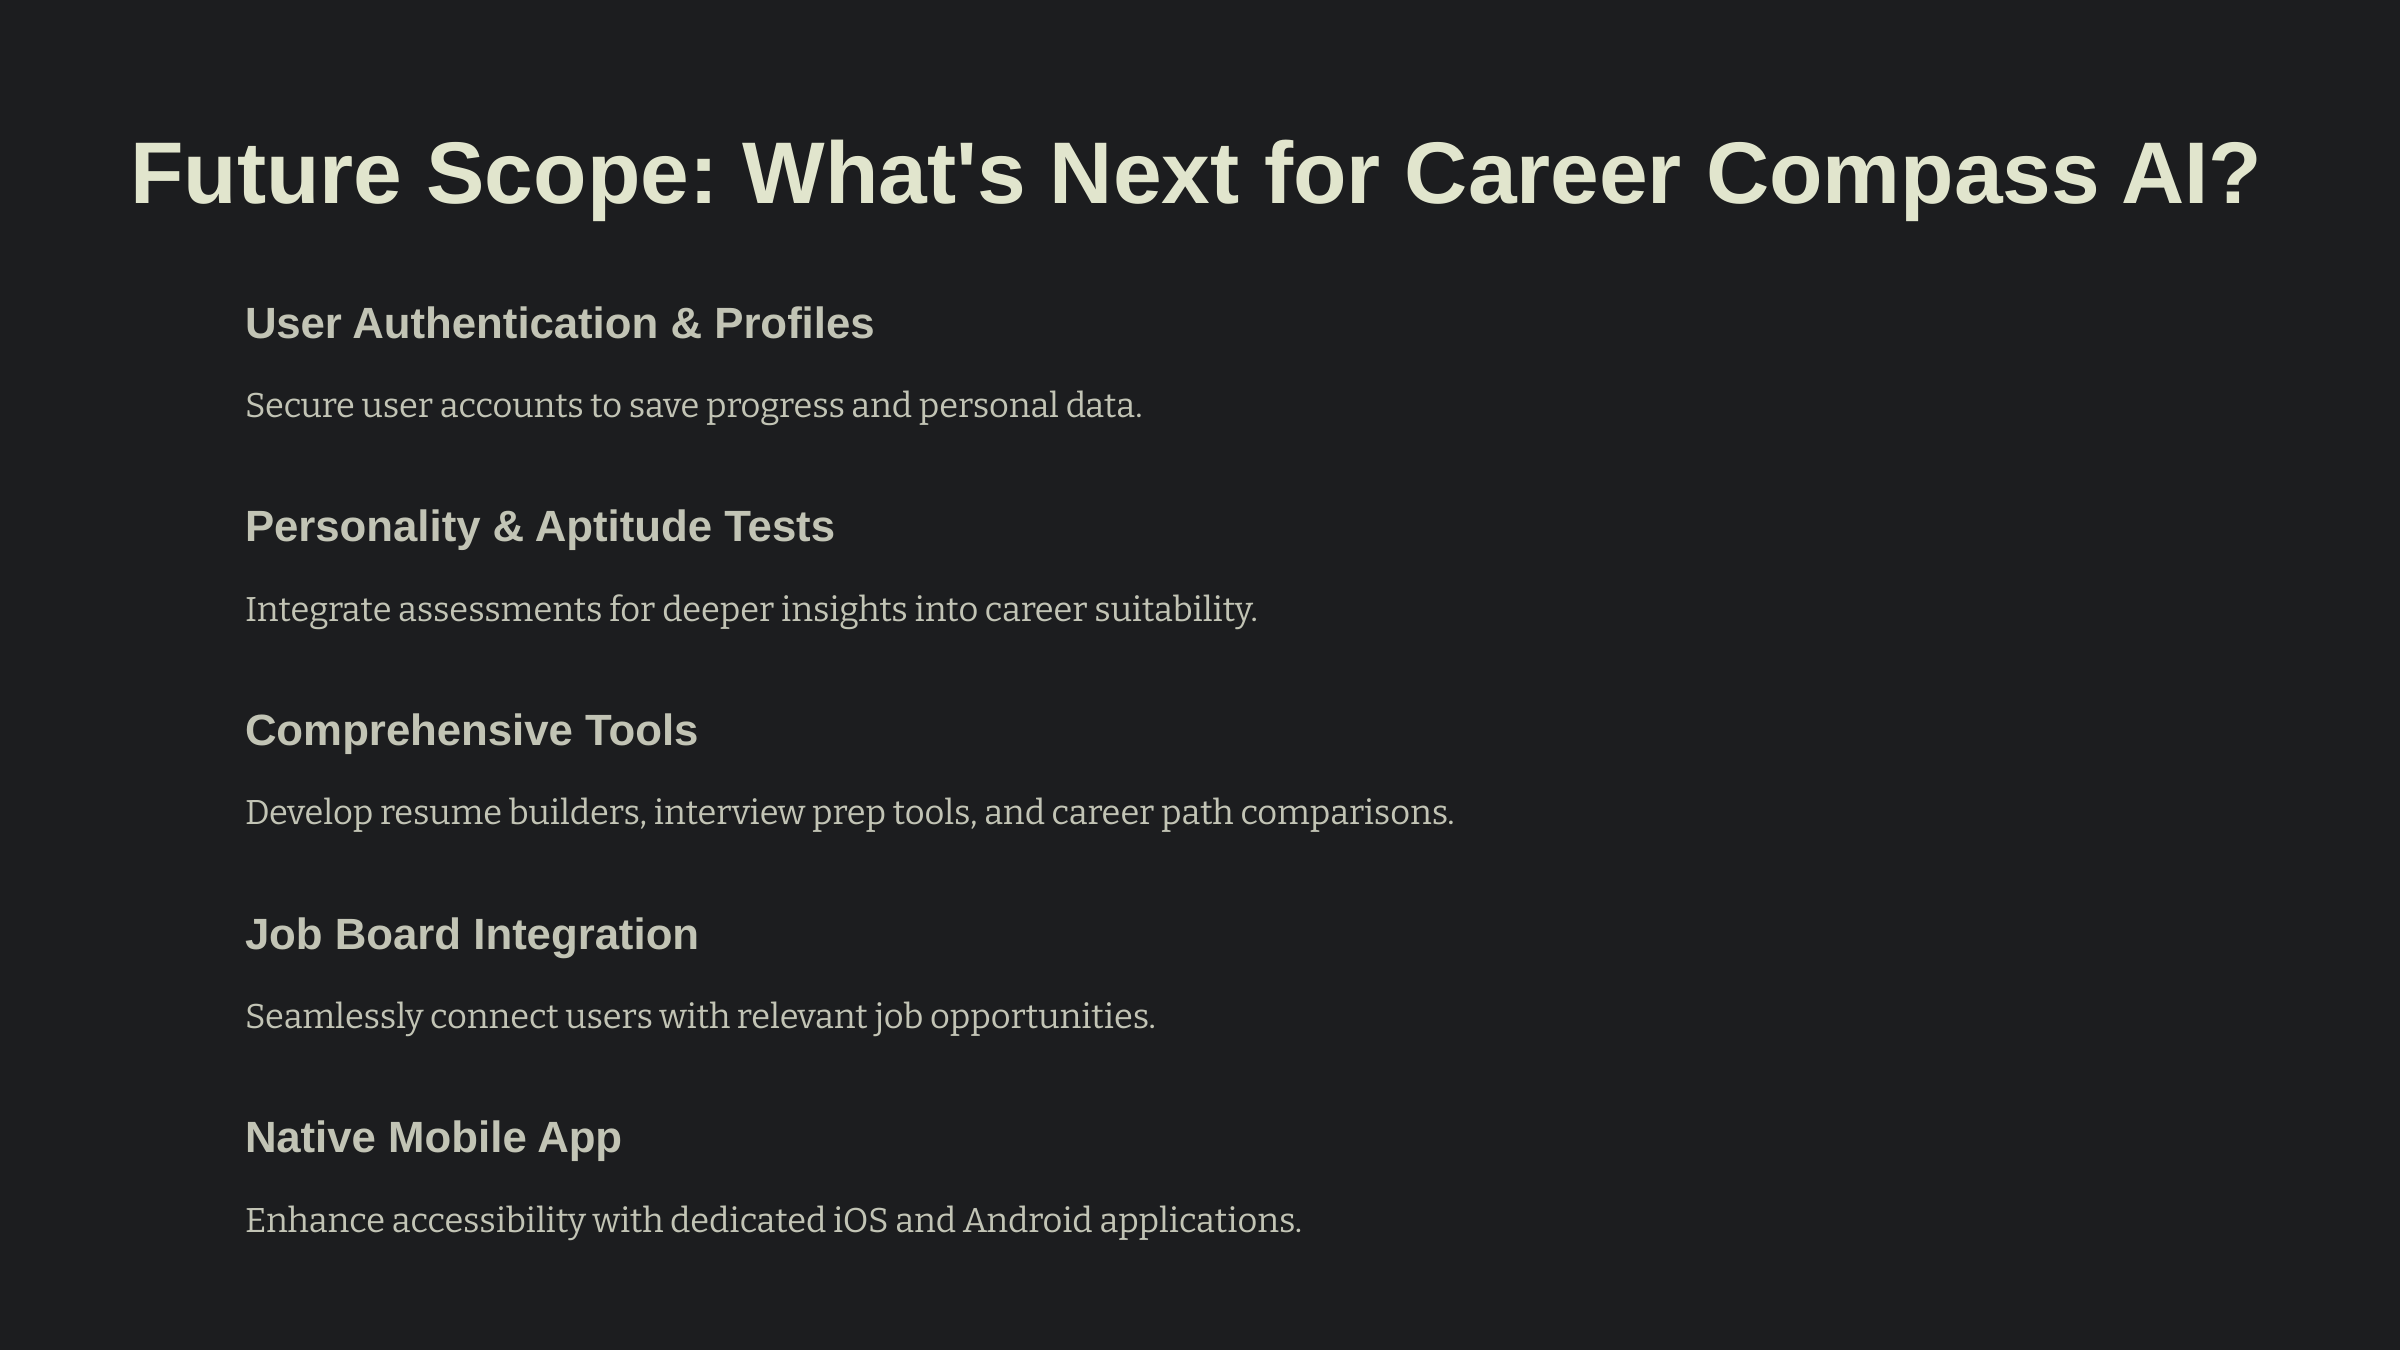

Future Scope: What's Next for Career Compass AI?
User Authentication & Profiles
Secure user accounts to save progress and personal data.
Personality & Aptitude Tests
Integrate assessments for deeper insights into career suitability.
Comprehensive Tools
Develop resume builders, interview prep tools, and career path comparisons.
Job Board Integration
Seamlessly connect users with relevant job opportunities.
Native Mobile App
Enhance accessibility with dedicated iOS and Android applications.